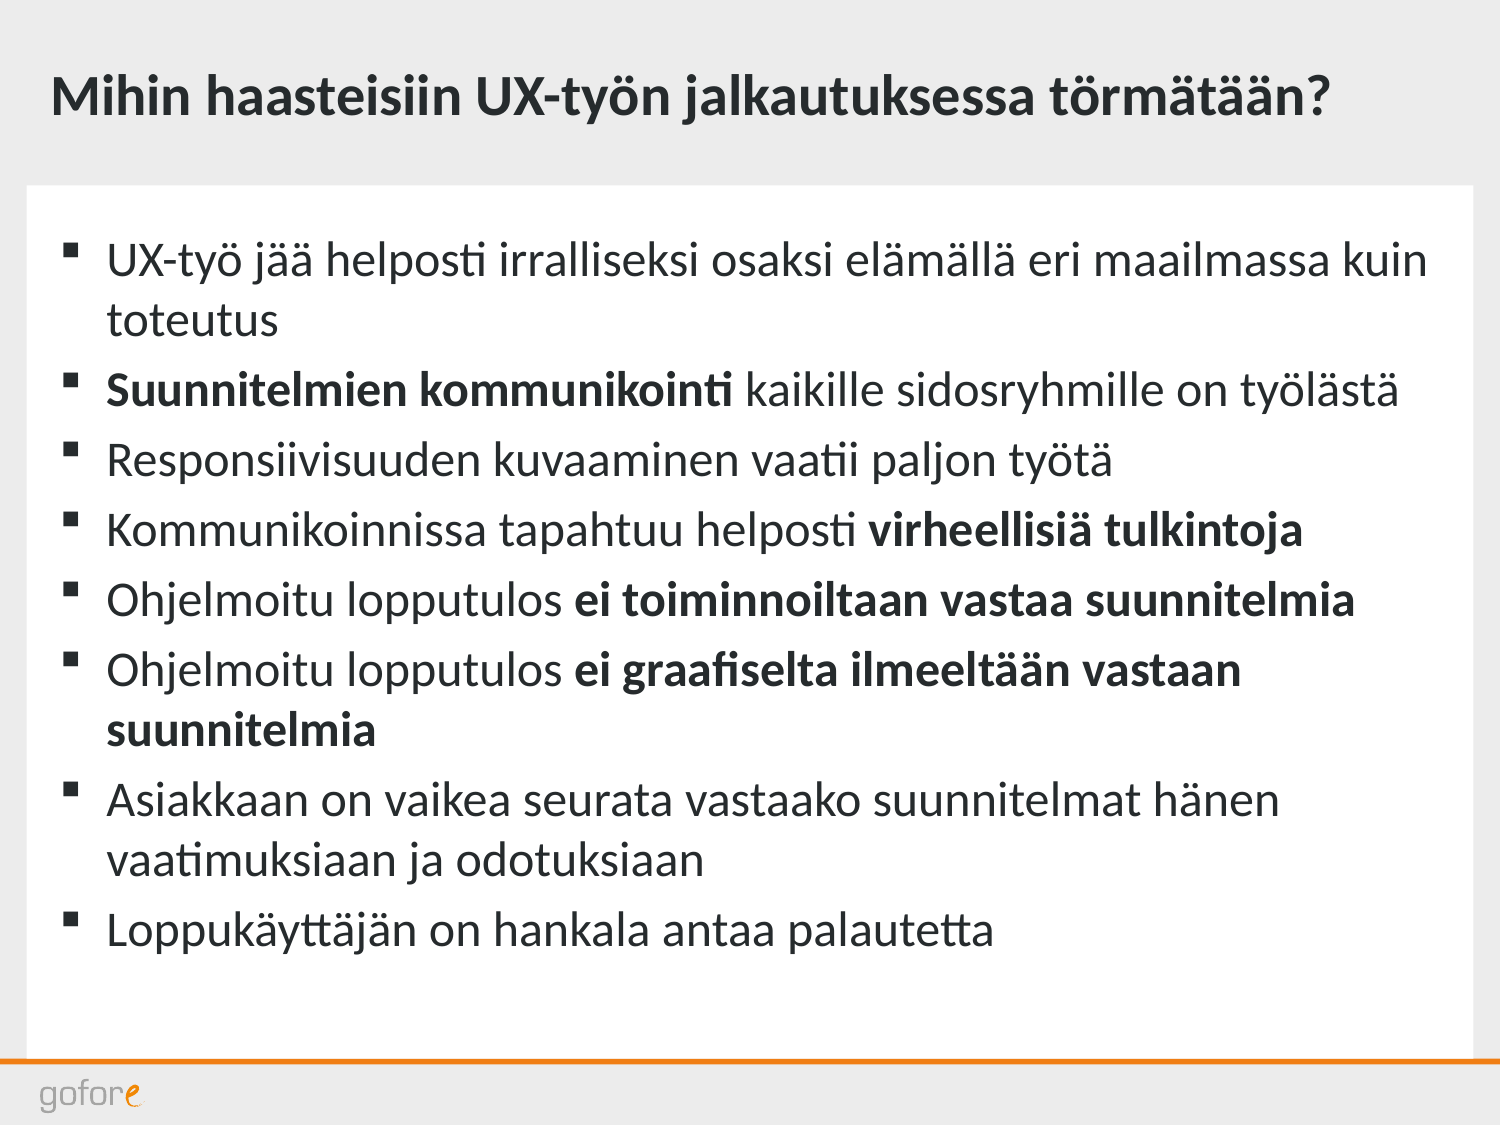

# Mihin haasteisiin UX-työn jalkautuksessa törmätään?
UX-työ jää helposti irralliseksi osaksi elämällä eri maailmassa kuin toteutus
Suunnitelmien kommunikointi kaikille sidosryhmille on työlästä
Responsiivisuuden kuvaaminen vaatii paljon työtä
Kommunikoinnissa tapahtuu helposti virheellisiä tulkintoja
Ohjelmoitu lopputulos ei toiminnoiltaan vastaa suunnitelmia
Ohjelmoitu lopputulos ei graafiselta ilmeeltään vastaan suunnitelmia
Asiakkaan on vaikea seurata vastaako suunnitelmat hänen vaatimuksiaan ja odotuksiaan
Loppukäyttäjän on hankala antaa palautetta